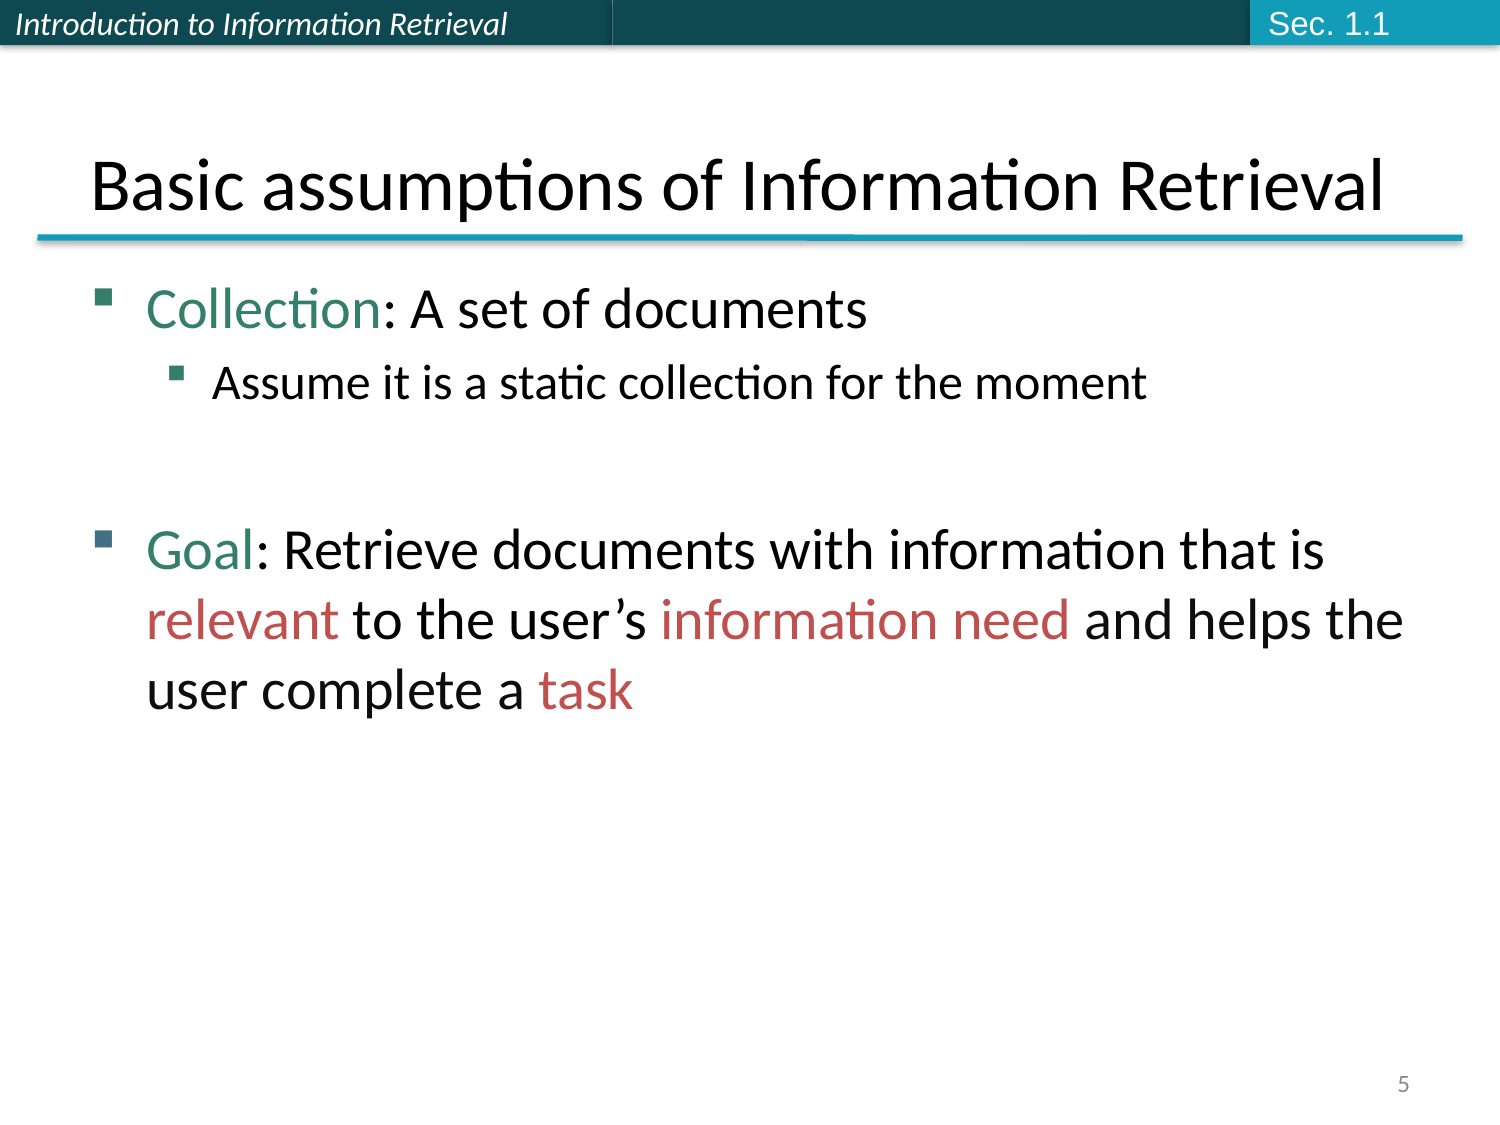

Sec. 1.1
# Basic assumptions of Information Retrieval
Collection: A set of documents
Assume it is a static collection for the moment

Goal: Retrieve documents with information that is relevant to the user’s information need and helps the user complete a task
5